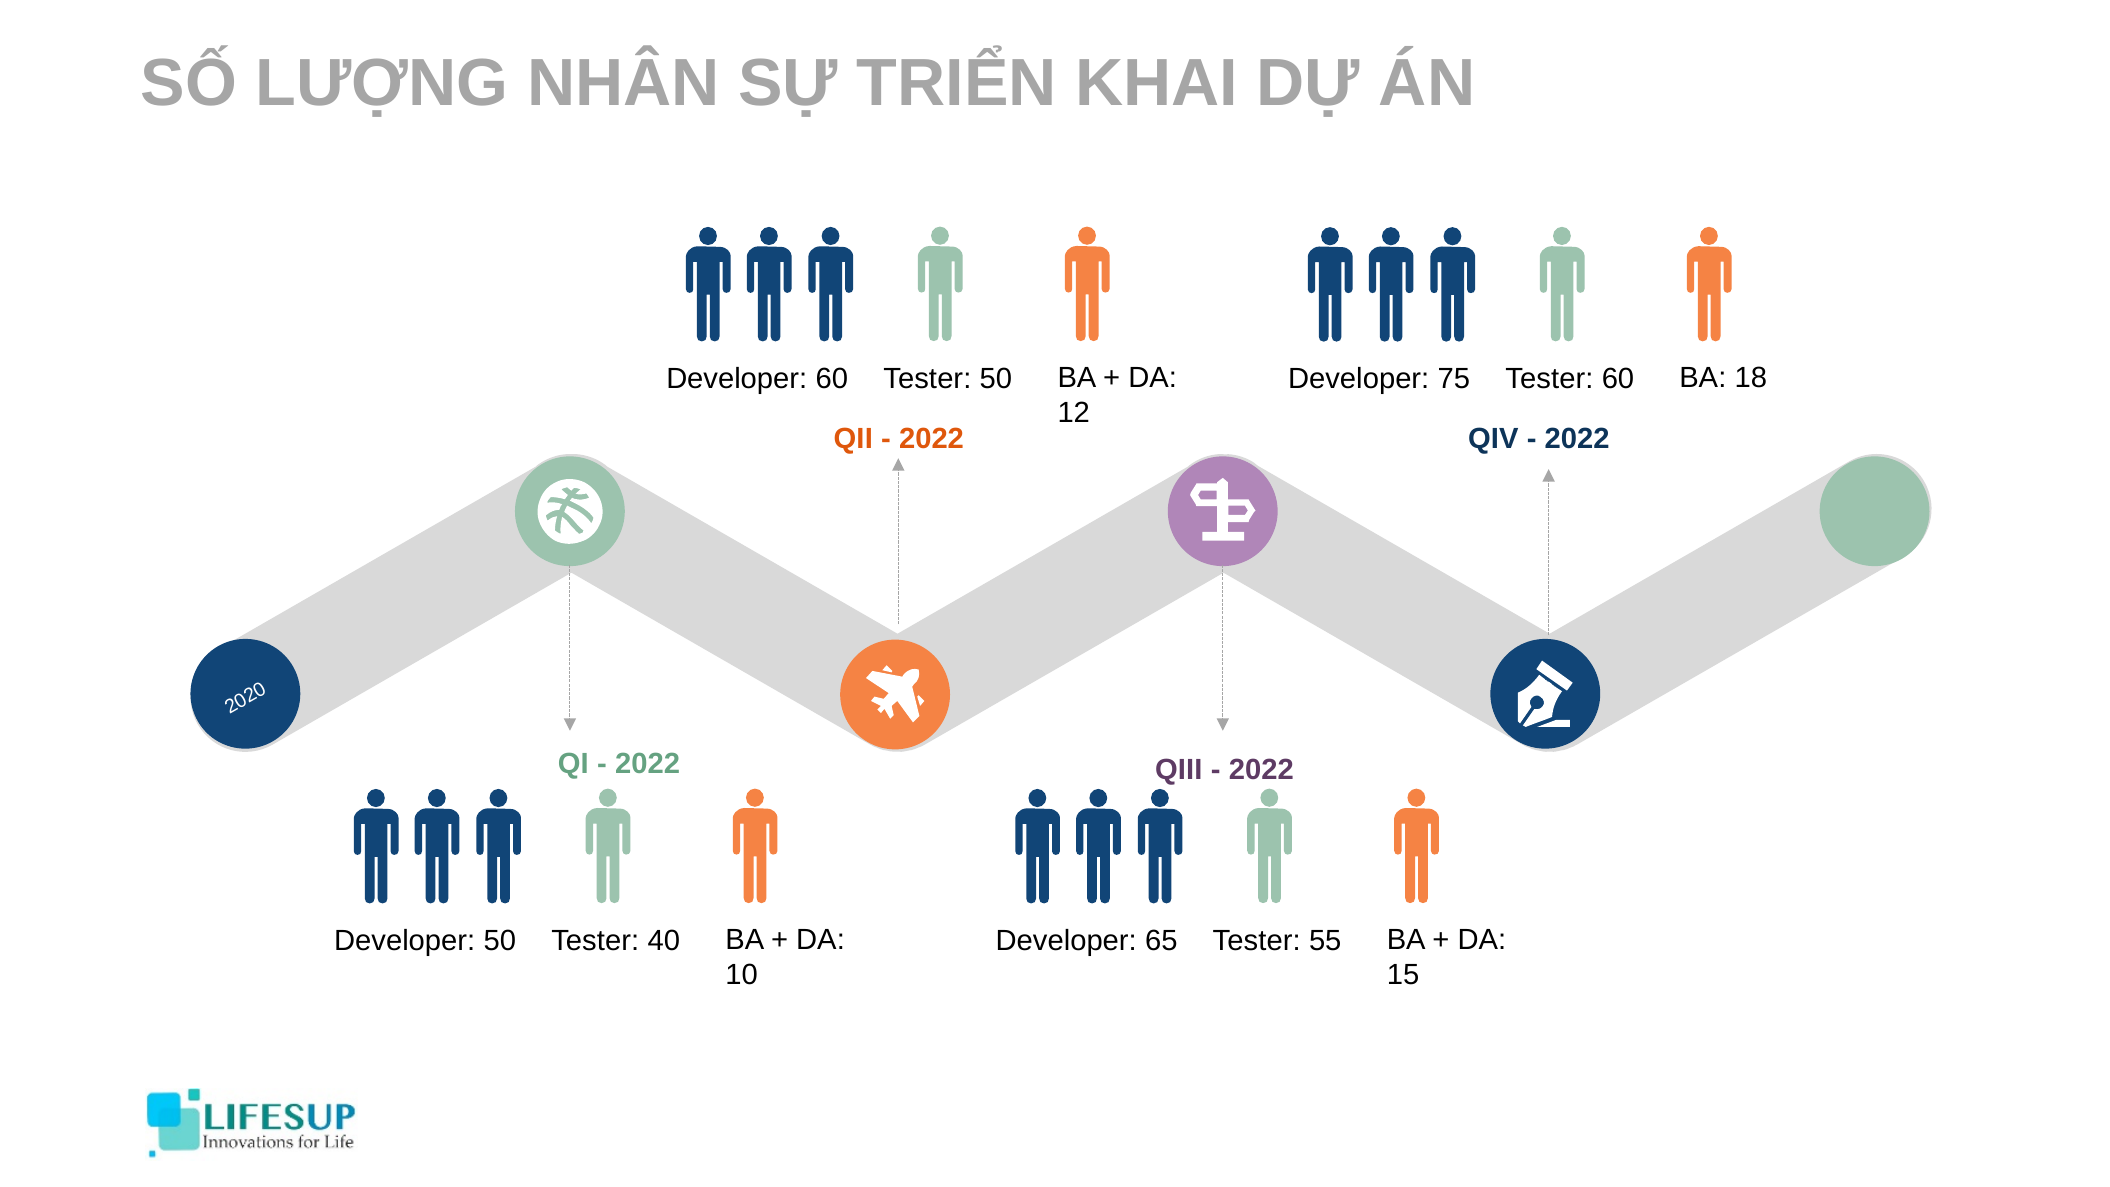

SỐ LƯỢNG NHÂN SỰ TRIỂN KHAI DỰ ÁN

2020

BA + DA: 12
BA: 18
Tester: 50
Tester: 60
Developer: 60
Developer: 75
QII - 2022
QIV - 2022
	QI - 2022
QIII - 2022

BA + DA: 10
BA + DA: 15
Tester: 40
Tester: 55
Developer: 50
Developer: 65